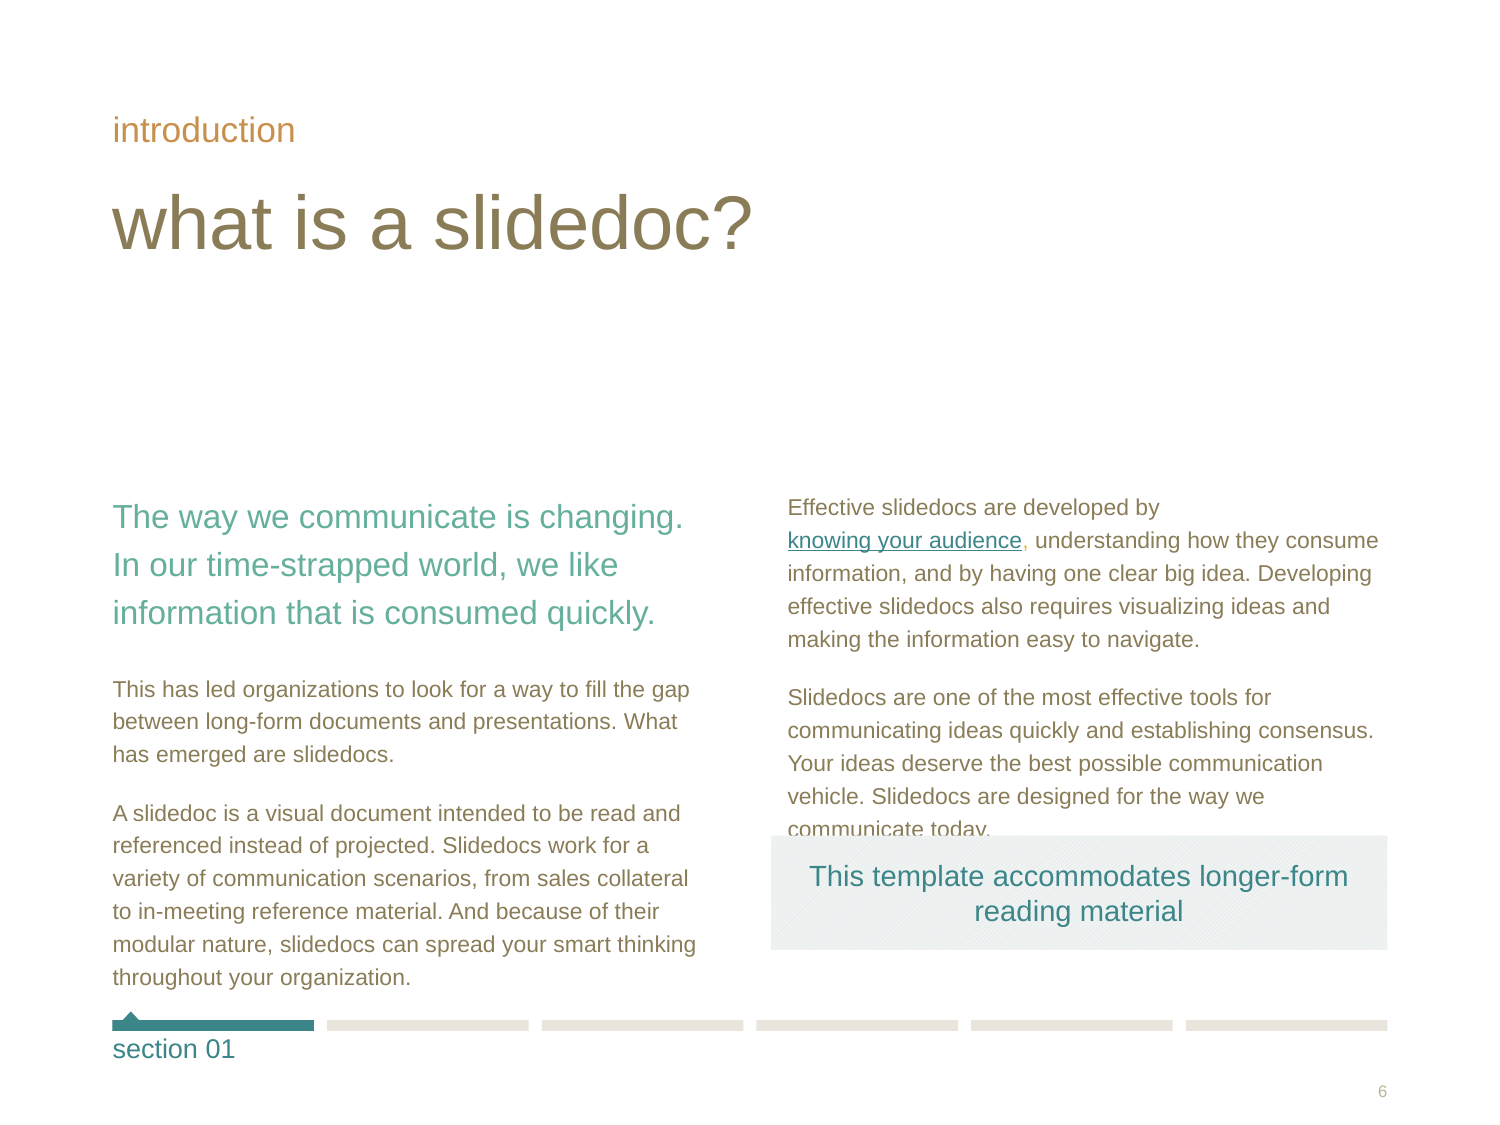

introduction
# what is a slidedoc?
The way we communicate is changing. In our time-strapped world, we like information that is consumed quickly.
This has led organizations to look for a way to fill the gap between long-form documents and presentations. What has emerged are slidedocs.
A slidedoc is a visual document intended to be read and referenced instead of projected. Slidedocs work for a variety of communication scenarios, from sales collateral to in-meeting reference material. And because of their modular nature, slidedocs can spread your smart thinking throughout your organization.
Effective slidedocs are developed by knowing your audience, understanding how they consume information, and by having one clear big idea. Developing effective slidedocs also requires visualizing ideas and making the information easy to navigate.
Slidedocs are one of the most effective tools for communicating ideas quickly and establishing consensus. Your ideas deserve the best possible communication vehicle. Slidedocs are designed for the way we communicate today.
This template accommodates longer-form reading material

section 01